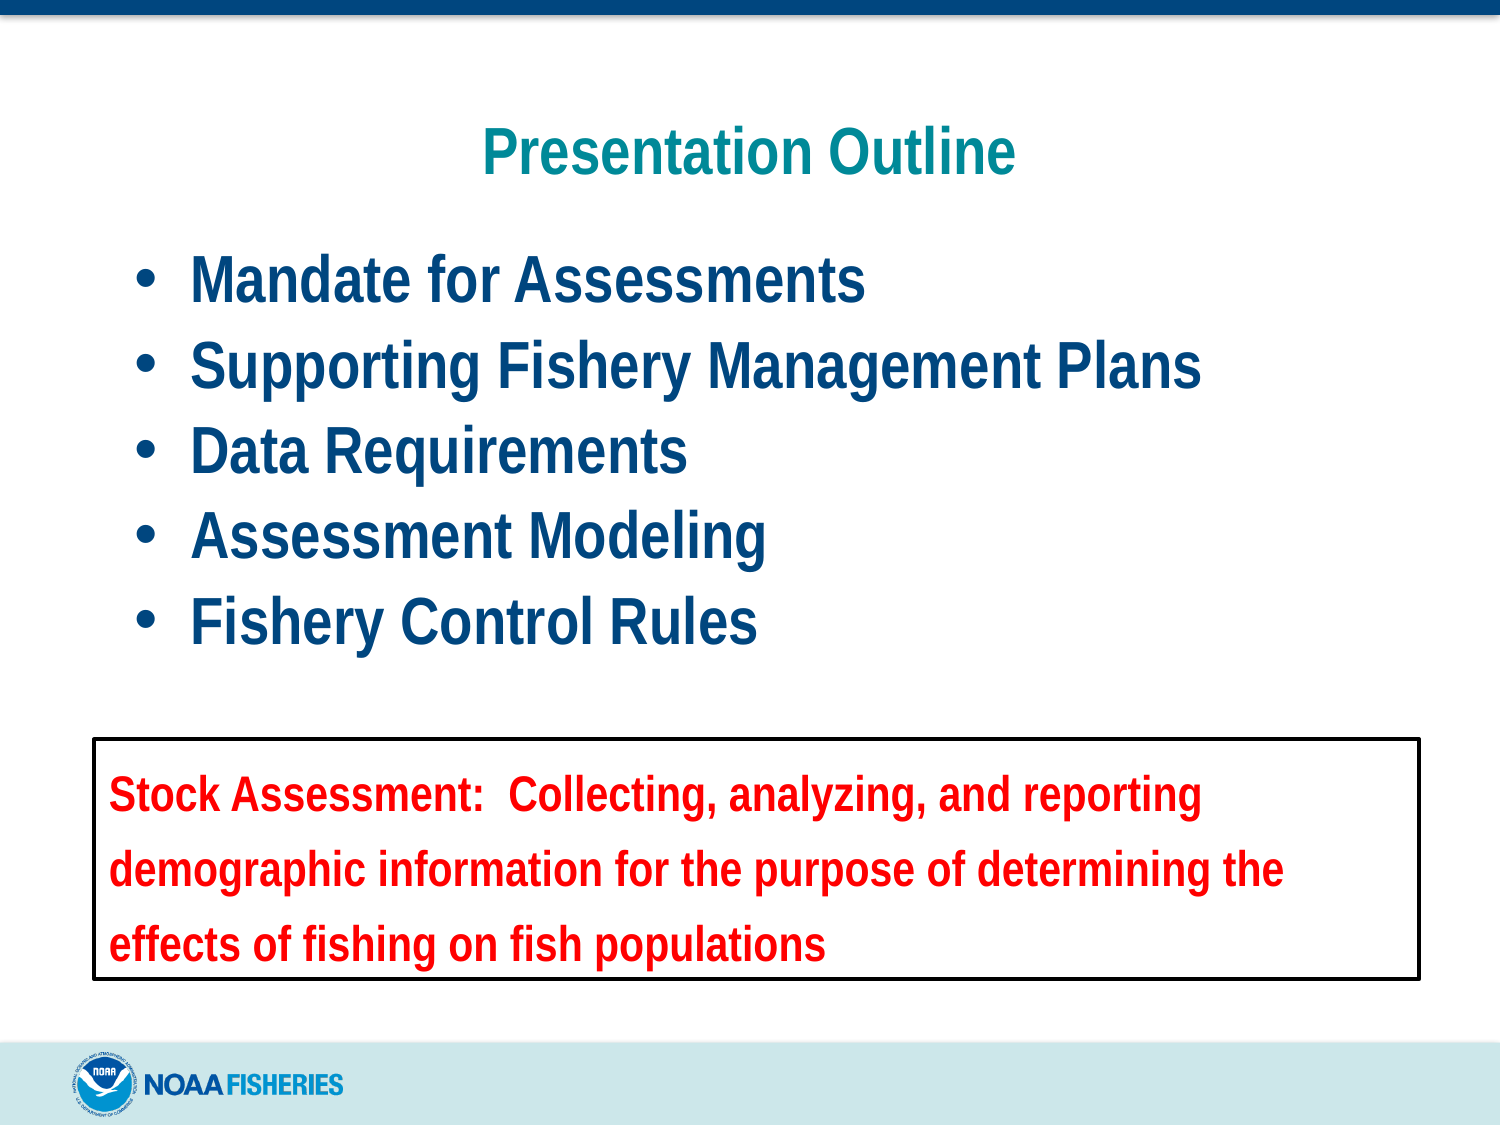

# Presentation Outline
Mandate for Assessments
Supporting Fishery Management Plans
Data Requirements
Assessment Modeling
Fishery Control Rules
Stock Assessment:  Collecting, analyzing, and reporting demographic information for the purpose of determining the effects of fishing on fish populations